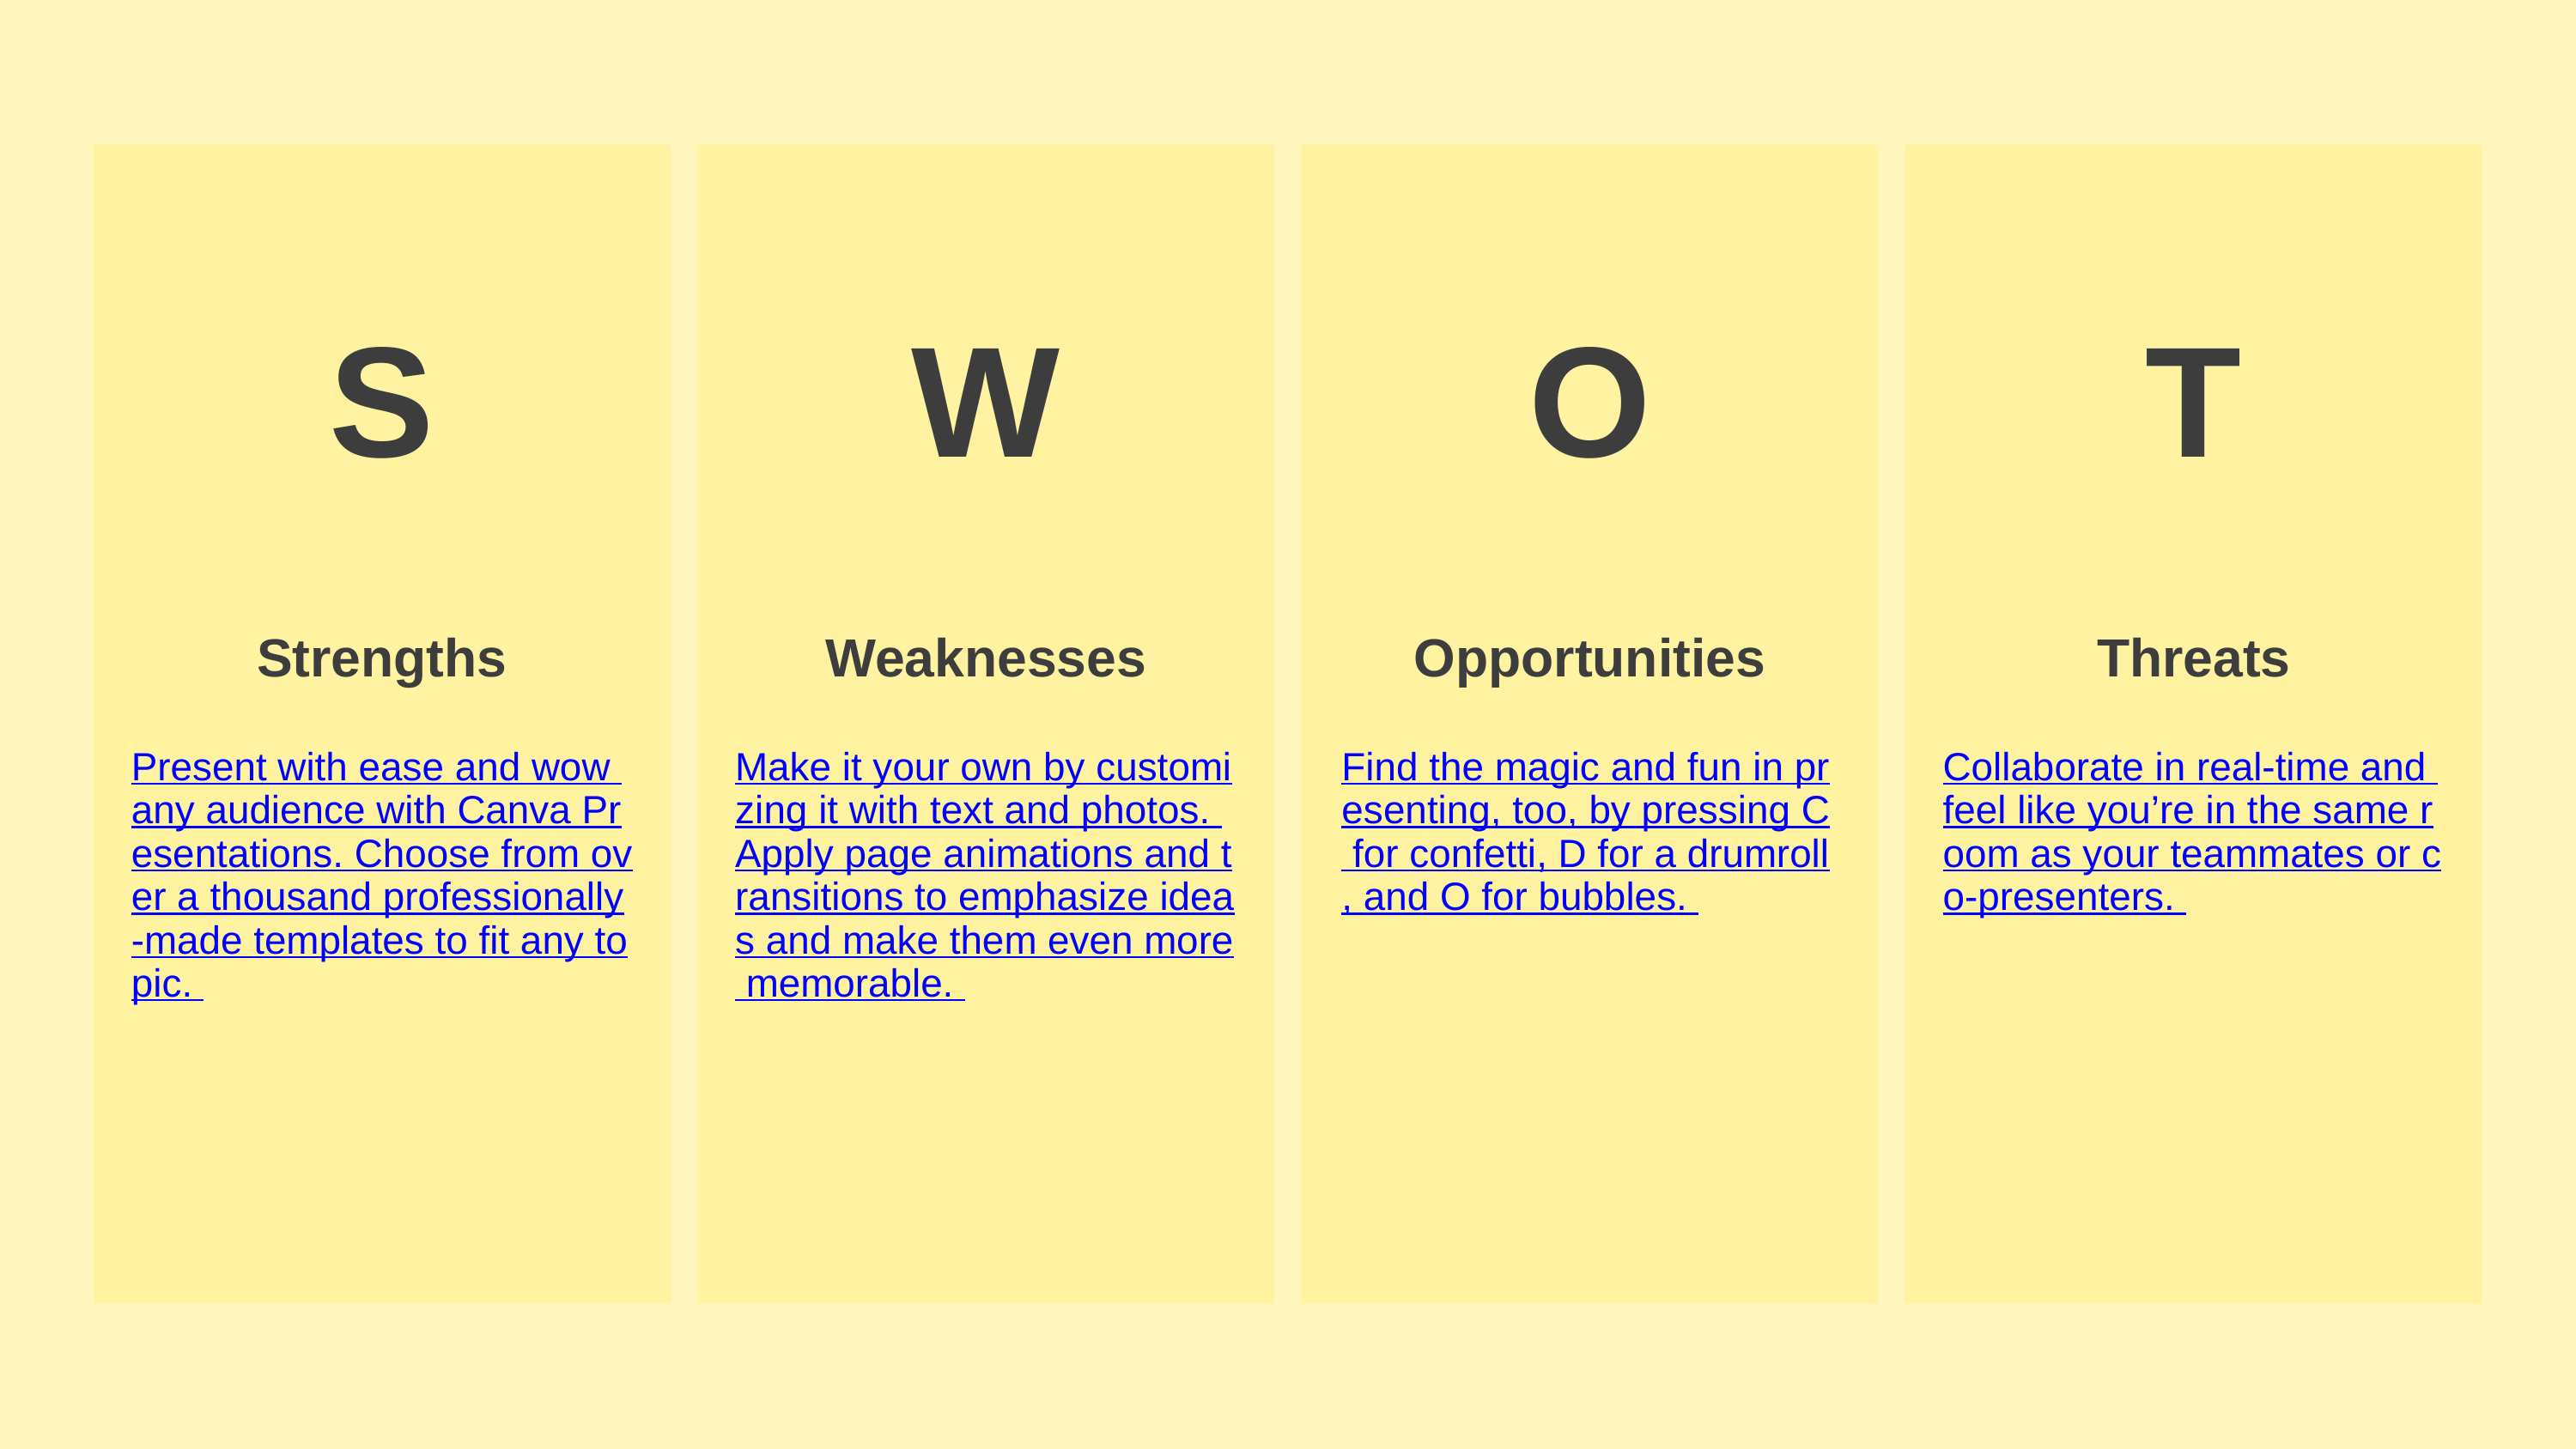

S
W
O
T
Strengths
Weaknesses
Opportunities
Threats
Present with ease and wow any audience with Canva Presentations. Choose from over a thousand professionally-made templates to fit any topic.
Make it your own by customizing it with text and photos. Apply page animations and transitions to emphasize ideas and make them even more memorable.
Find the magic and fun in presenting, too, by pressing C for confetti, D for a drumroll, and O for bubbles.
Collaborate in real-time and feel like you’re in the same room as your teammates or co-presenters.